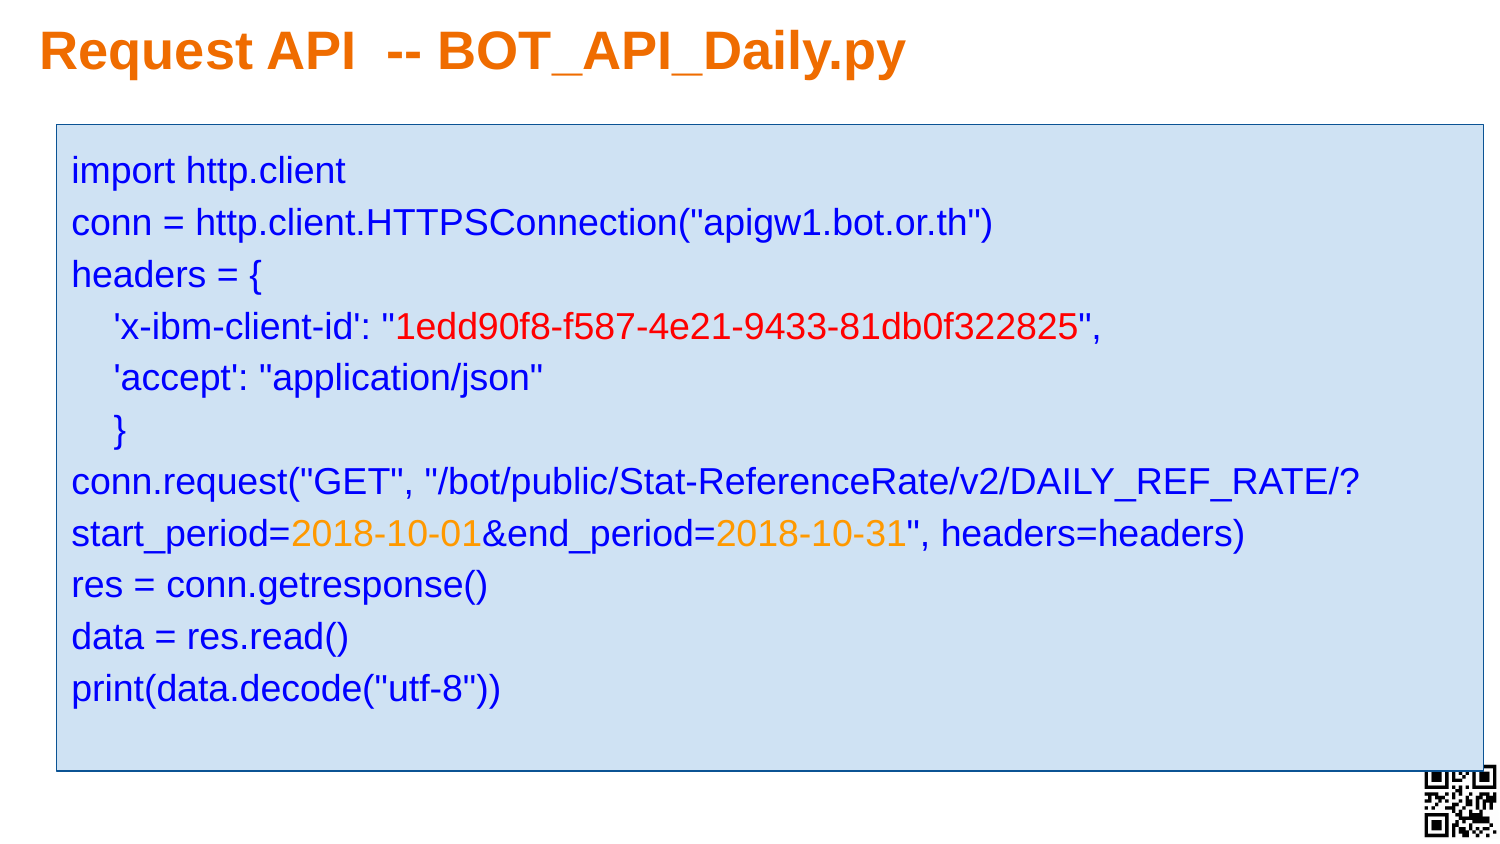

# Request API  -- BOT_API_Daily.py
import http.client
conn = http.client.HTTPSConnection("apigw1.bot.or.th")
headers = {
    'x-ibm-client-id': "1edd90f8-f587-4e21-9433-81db0f322825",
    'accept': "application/json"
    }
conn.request("GET", "/bot/public/Stat-ReferenceRate/v2/DAILY_REF_RATE/?start_period=2018-10-01&end_period=2018-10-31", headers=headers)
res = conn.getresponse()
data = res.read()
print(data.decode("utf-8"))